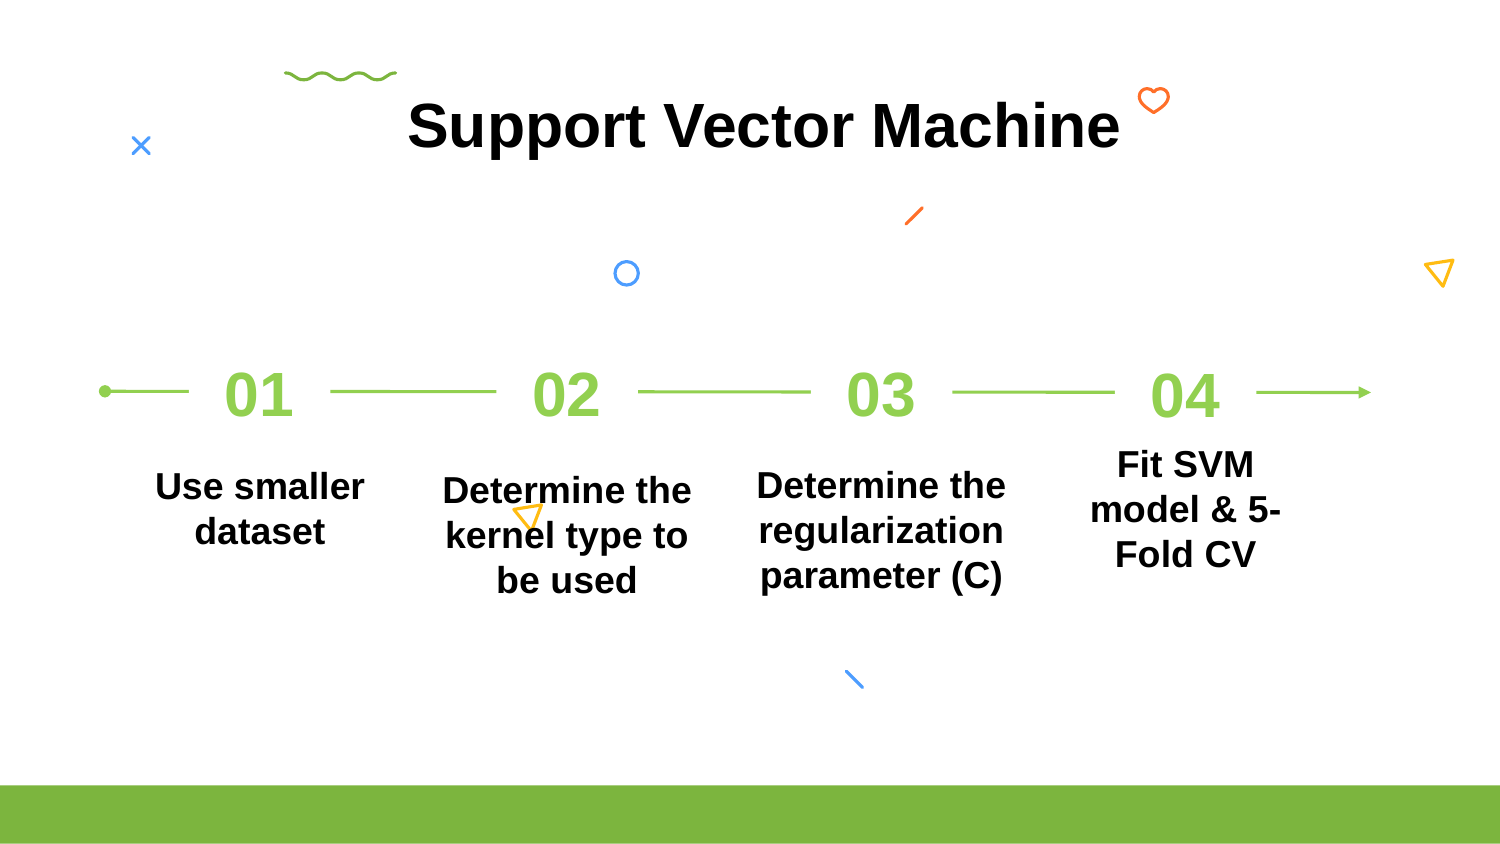

# Support Vector Machine
01
02
03
04
Use smaller dataset
Fit SVM model & 5-Fold CV
Determine the regularization parameter (C)
Determine the kernel type to be used